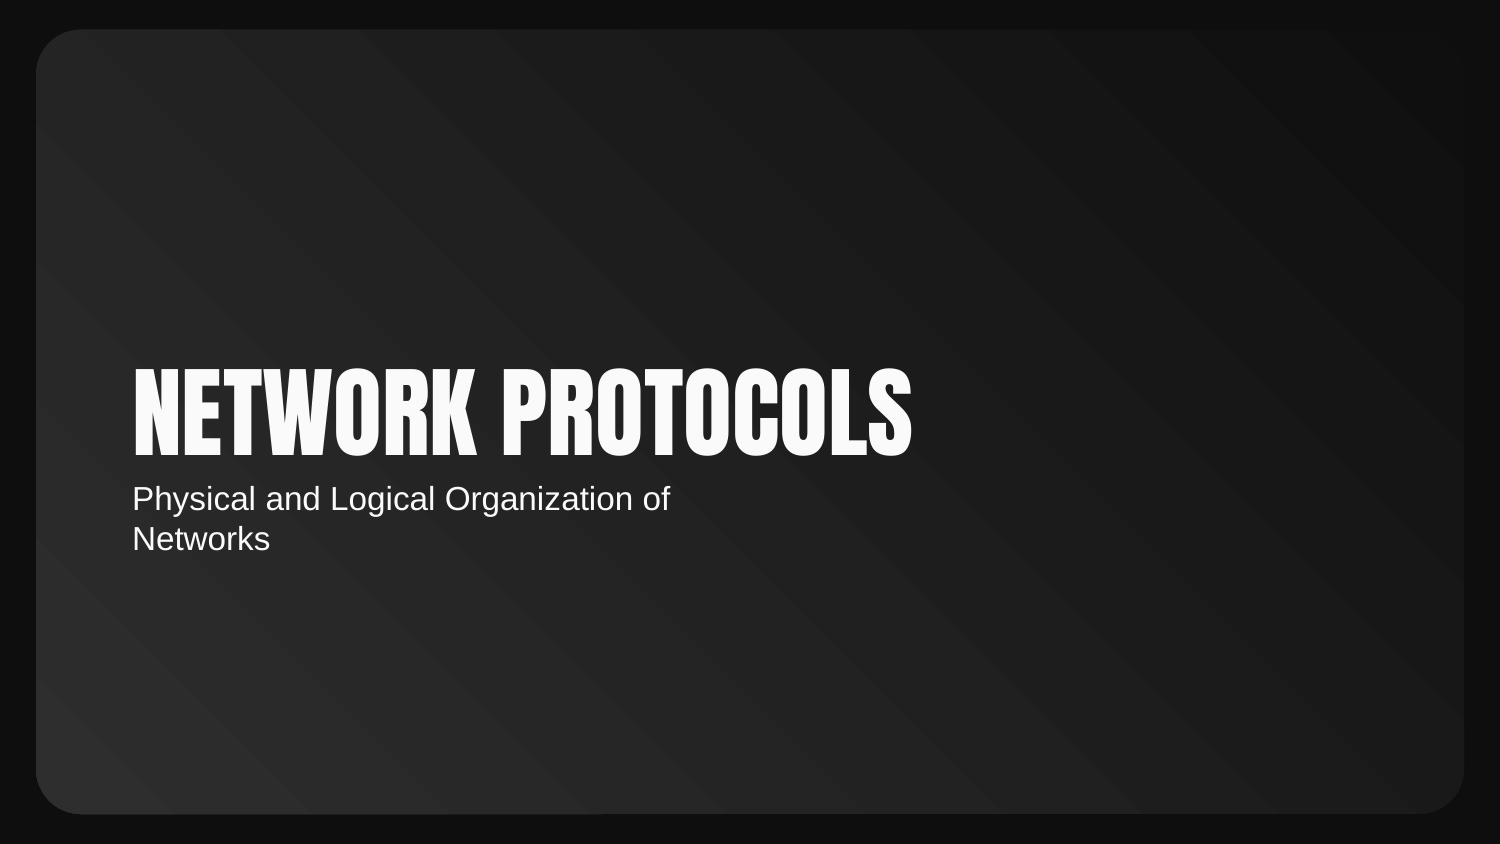

# NETWORK PROTOCOLS
Physical and Logical Organization of Networks